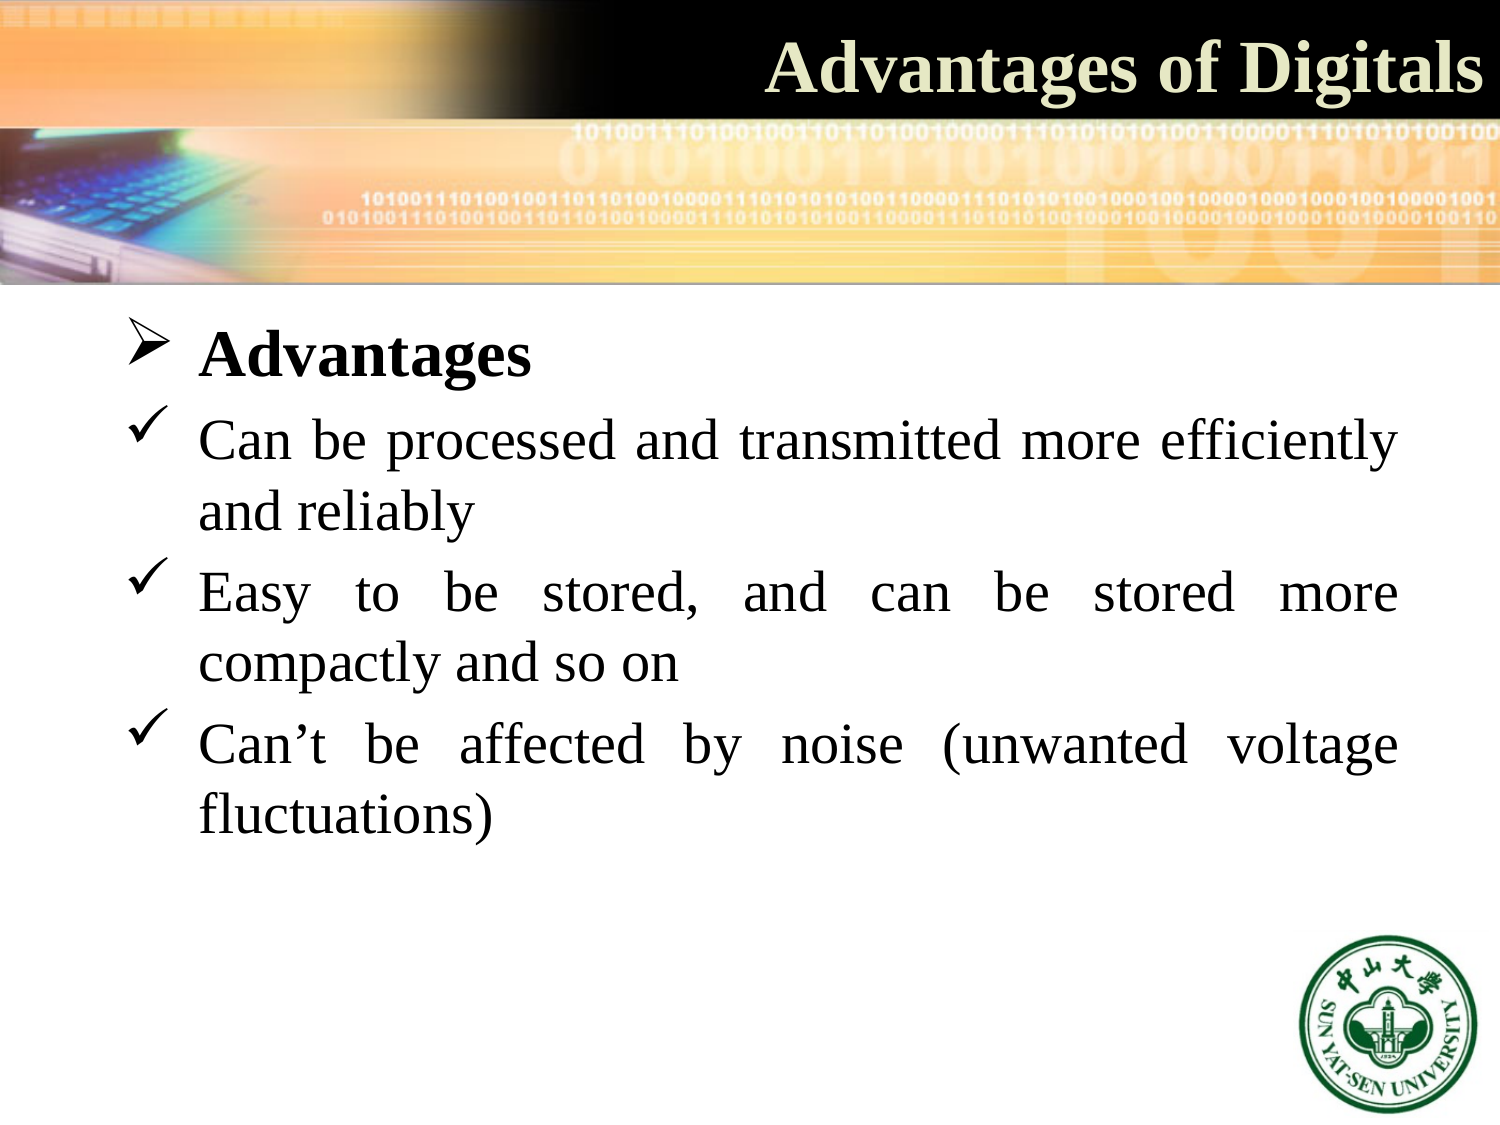

Advantages of Digitals
Advantages
Can be processed and transmitted more efficiently and reliably
Easy to be stored, and can be stored more compactly and so on
Can’t be affected by noise (unwanted voltage fluctuations)